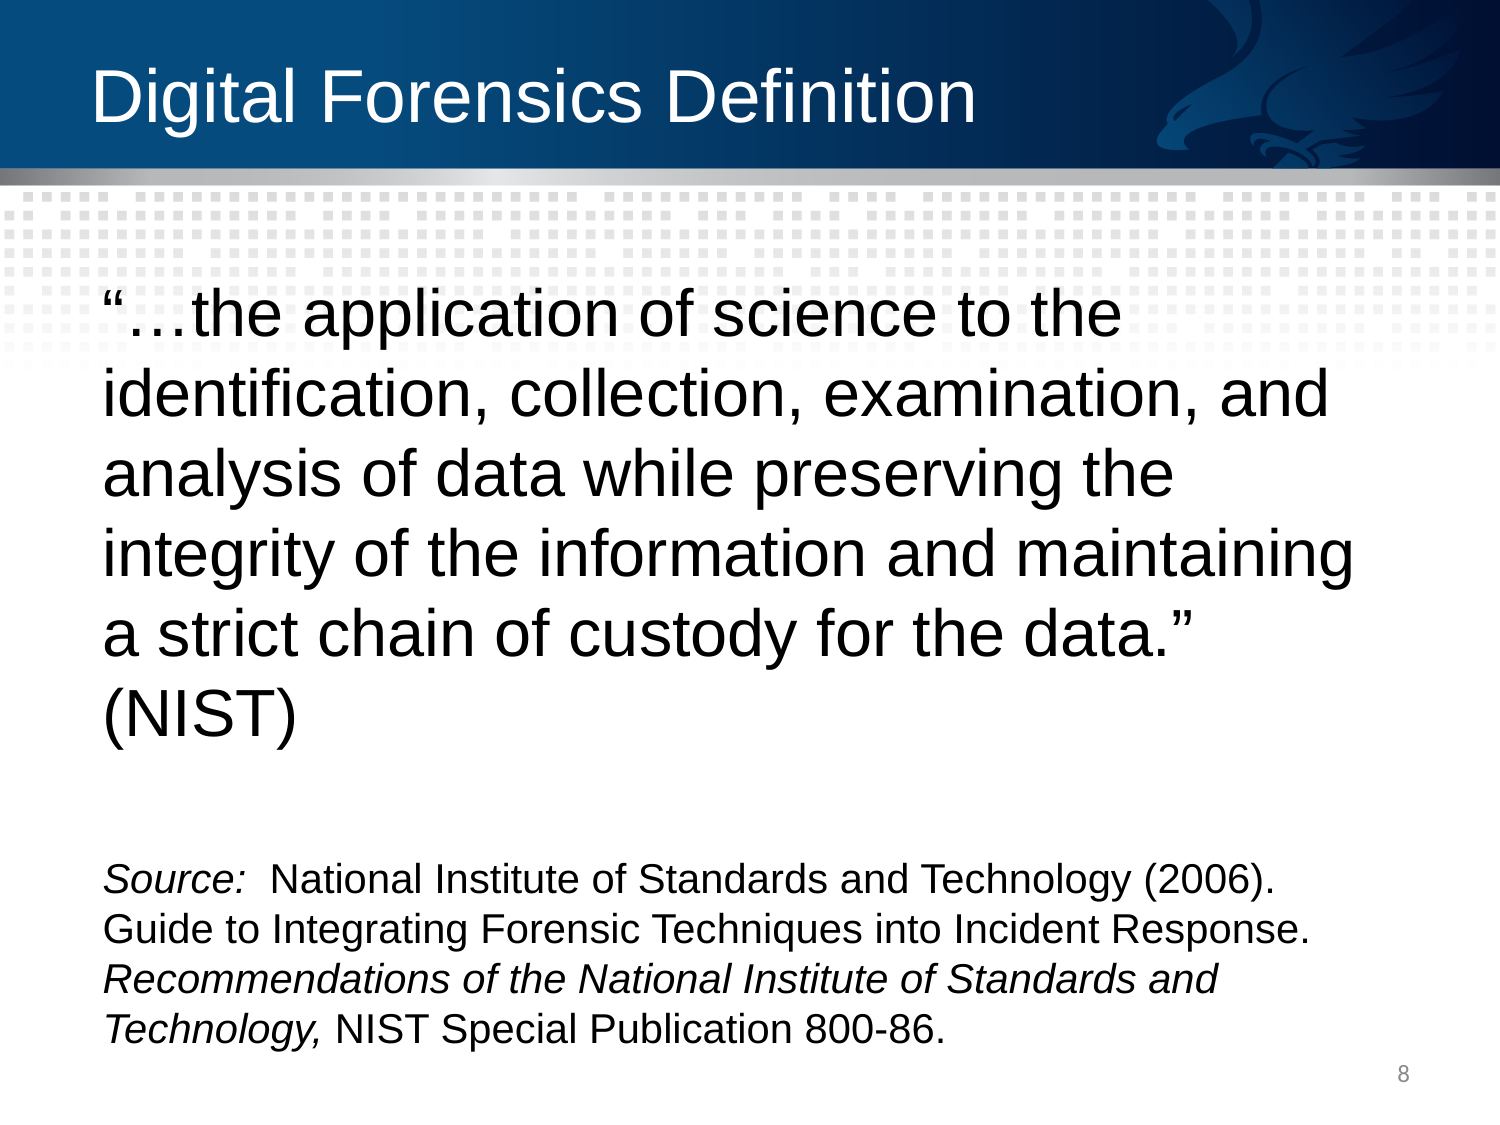

# Digital Forensics Definition
“…the application of science to the identification, collection, examination, and analysis of data while preserving the integrity of the information and maintaining a strict chain of custody for the data.” (NIST)

Source:  National Institute of Standards and Technology (2006). Guide to Integrating Forensic Techniques into Incident Response. Recommendations of the National Institute of Standards and Technology, NIST Special Publication 800-86.
8